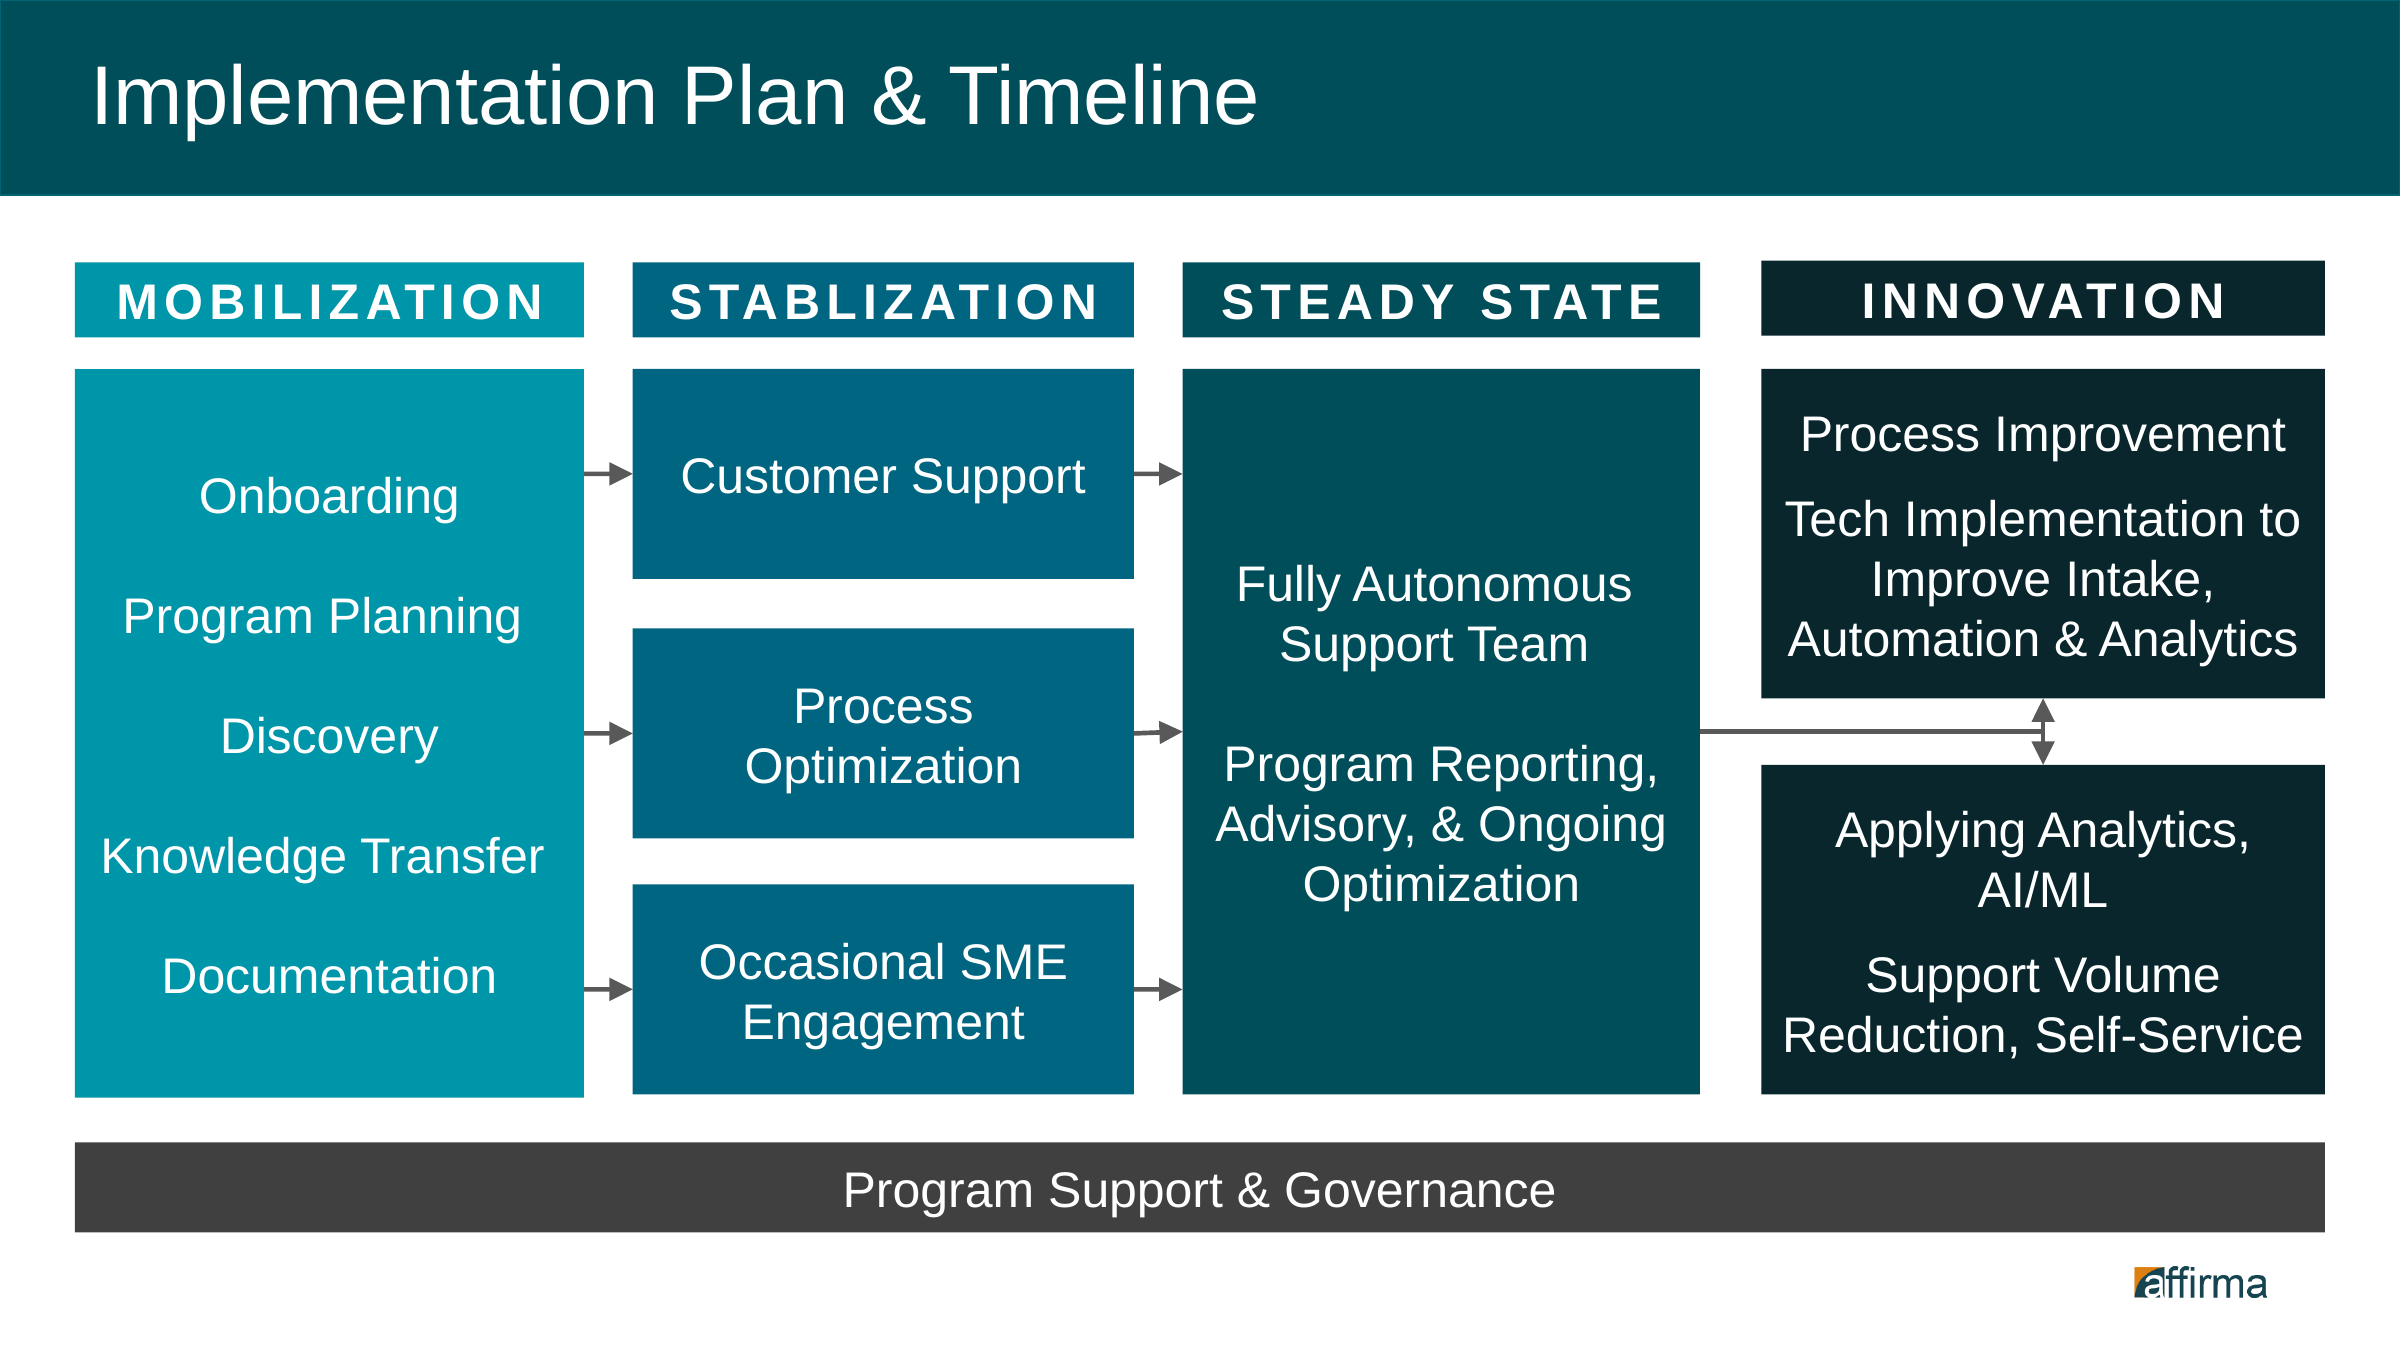

# Implementation Plan & Timeline
INNOVATION
MOBILIZATION
STABLIZATION
STEADY STATE
Customer Support
Fully Autonomous
Support Team

Program Reporting, Advisory, & Ongoing Optimization
Process Improvement
Tech Implementation to Improve Intake, Automation & Analytics
Onboarding

Program Planning

Discovery

Knowledge Transfer

Documentation
Process Optimization
Applying Analytics, AI/ML
Support Volume Reduction, Self-Service
Occasional SME Engagement
Program Support & Governance